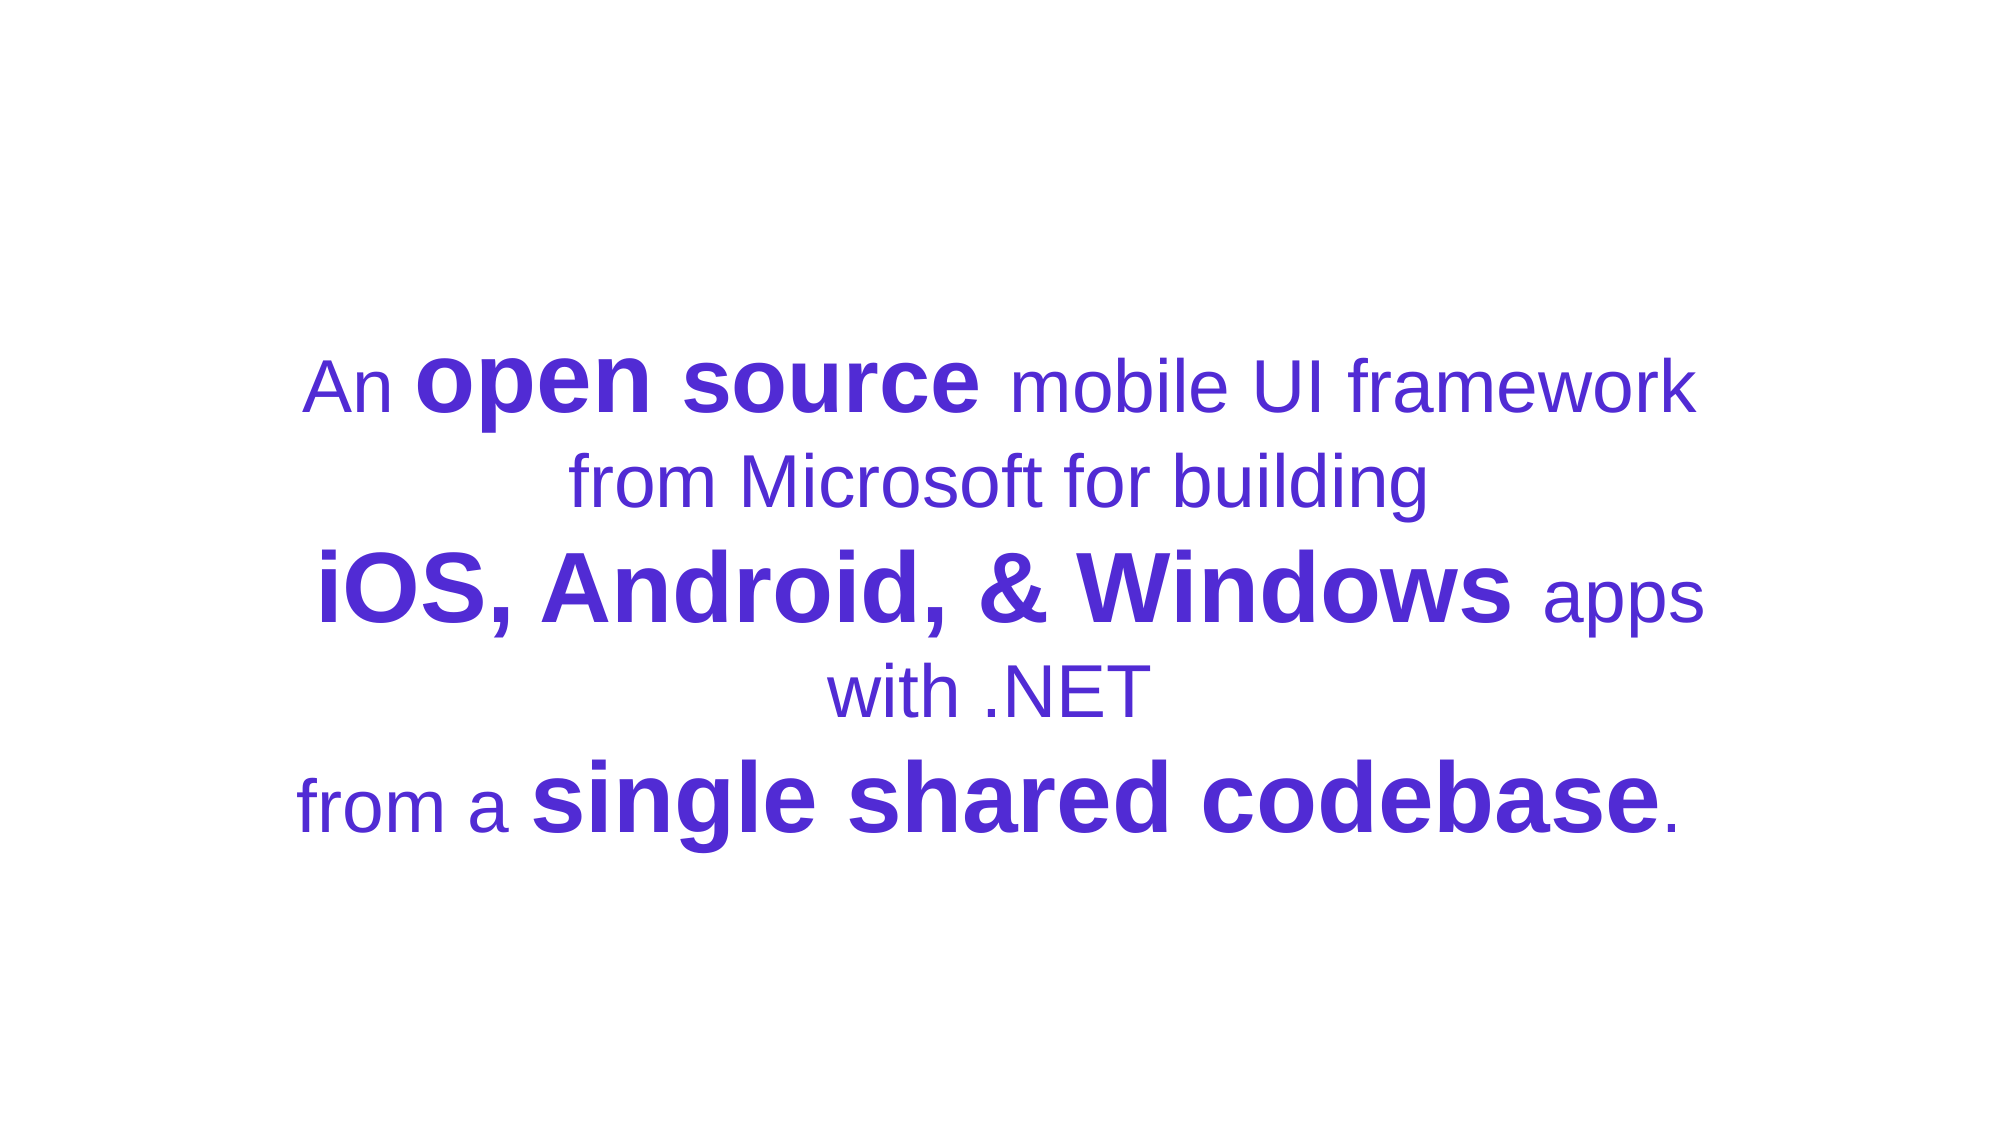

An open source mobile UI framework
from Microsoft for building
 iOS, Android, & Windows apps with .NET
from a single shared codebase.